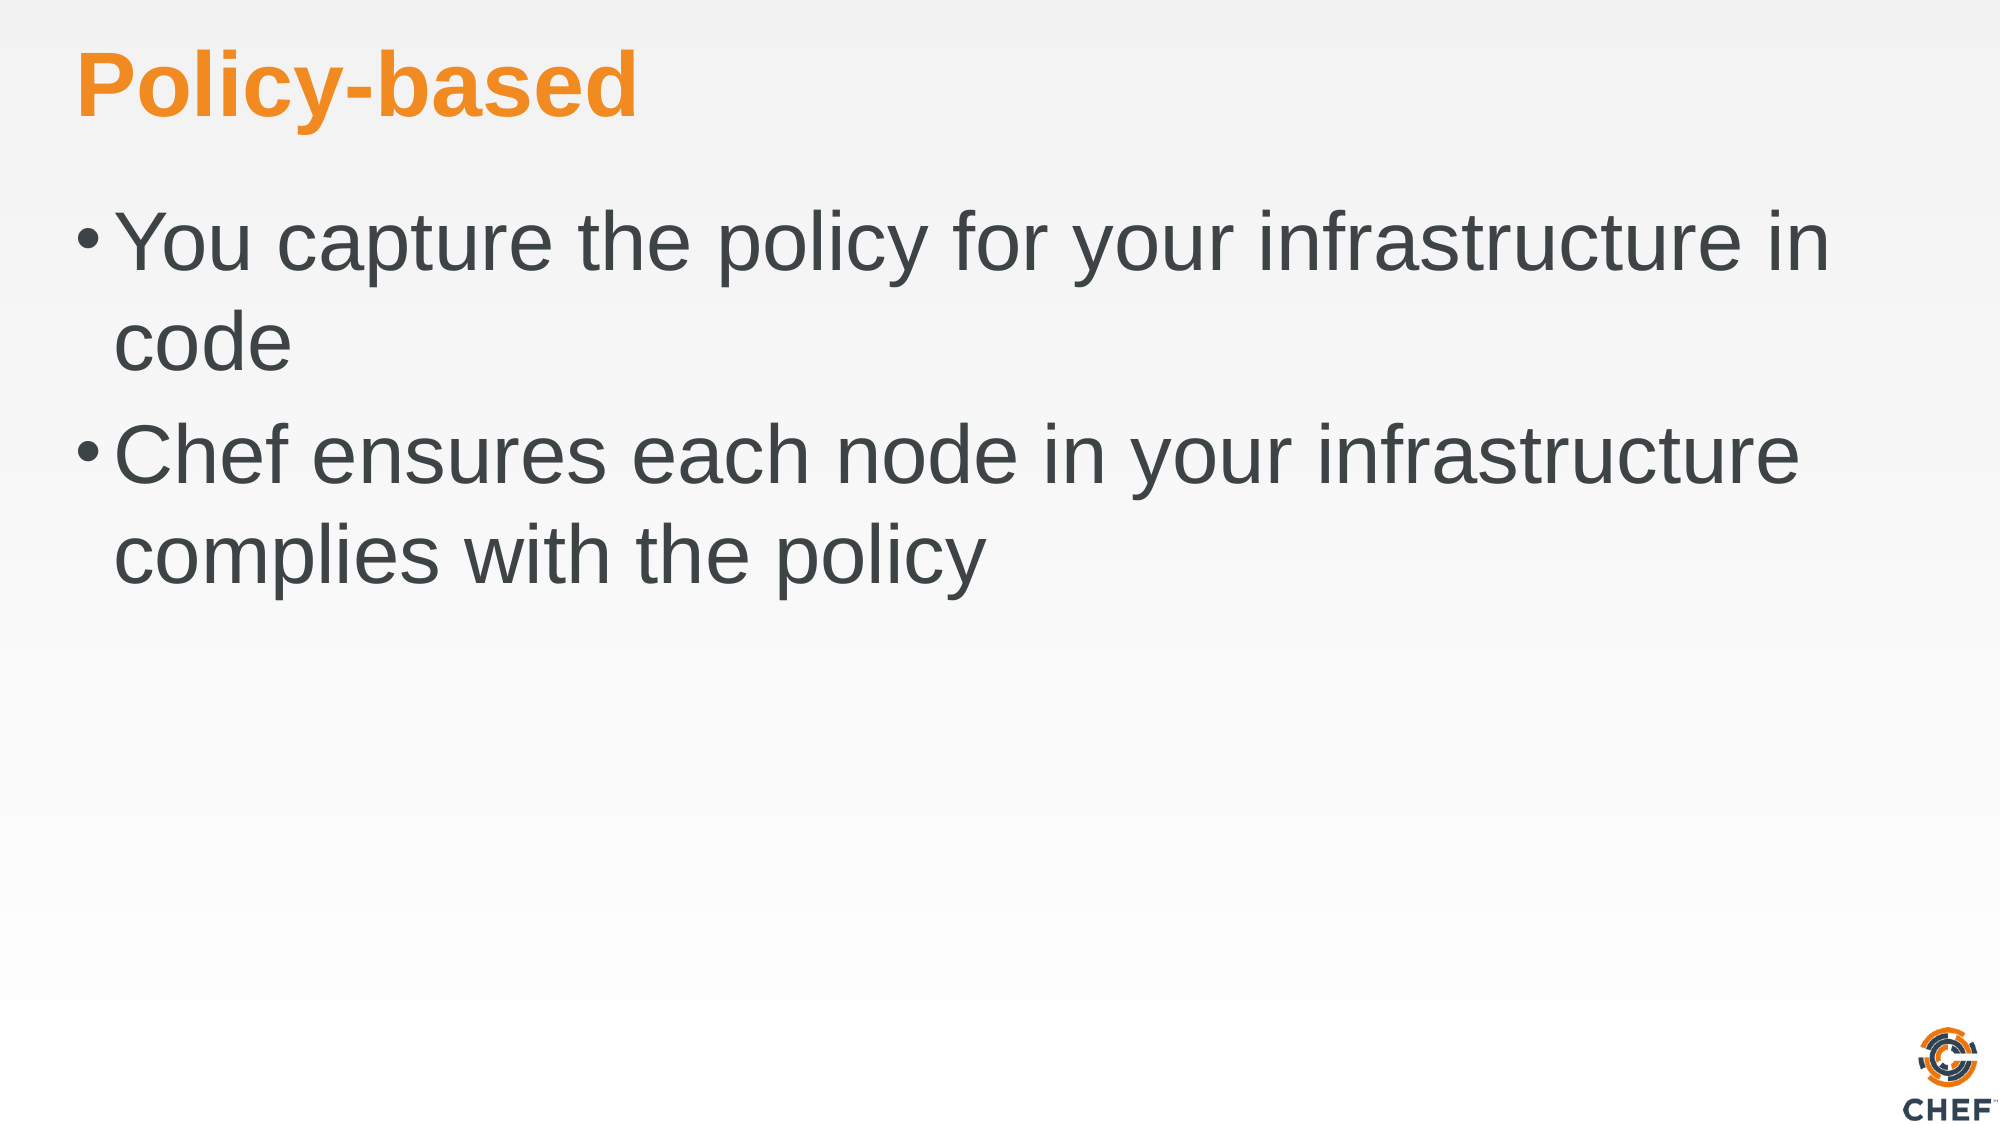

# Policy-based
You capture the policy for your infrastructure in code
Chef ensures each node in your infrastructure complies with the policy